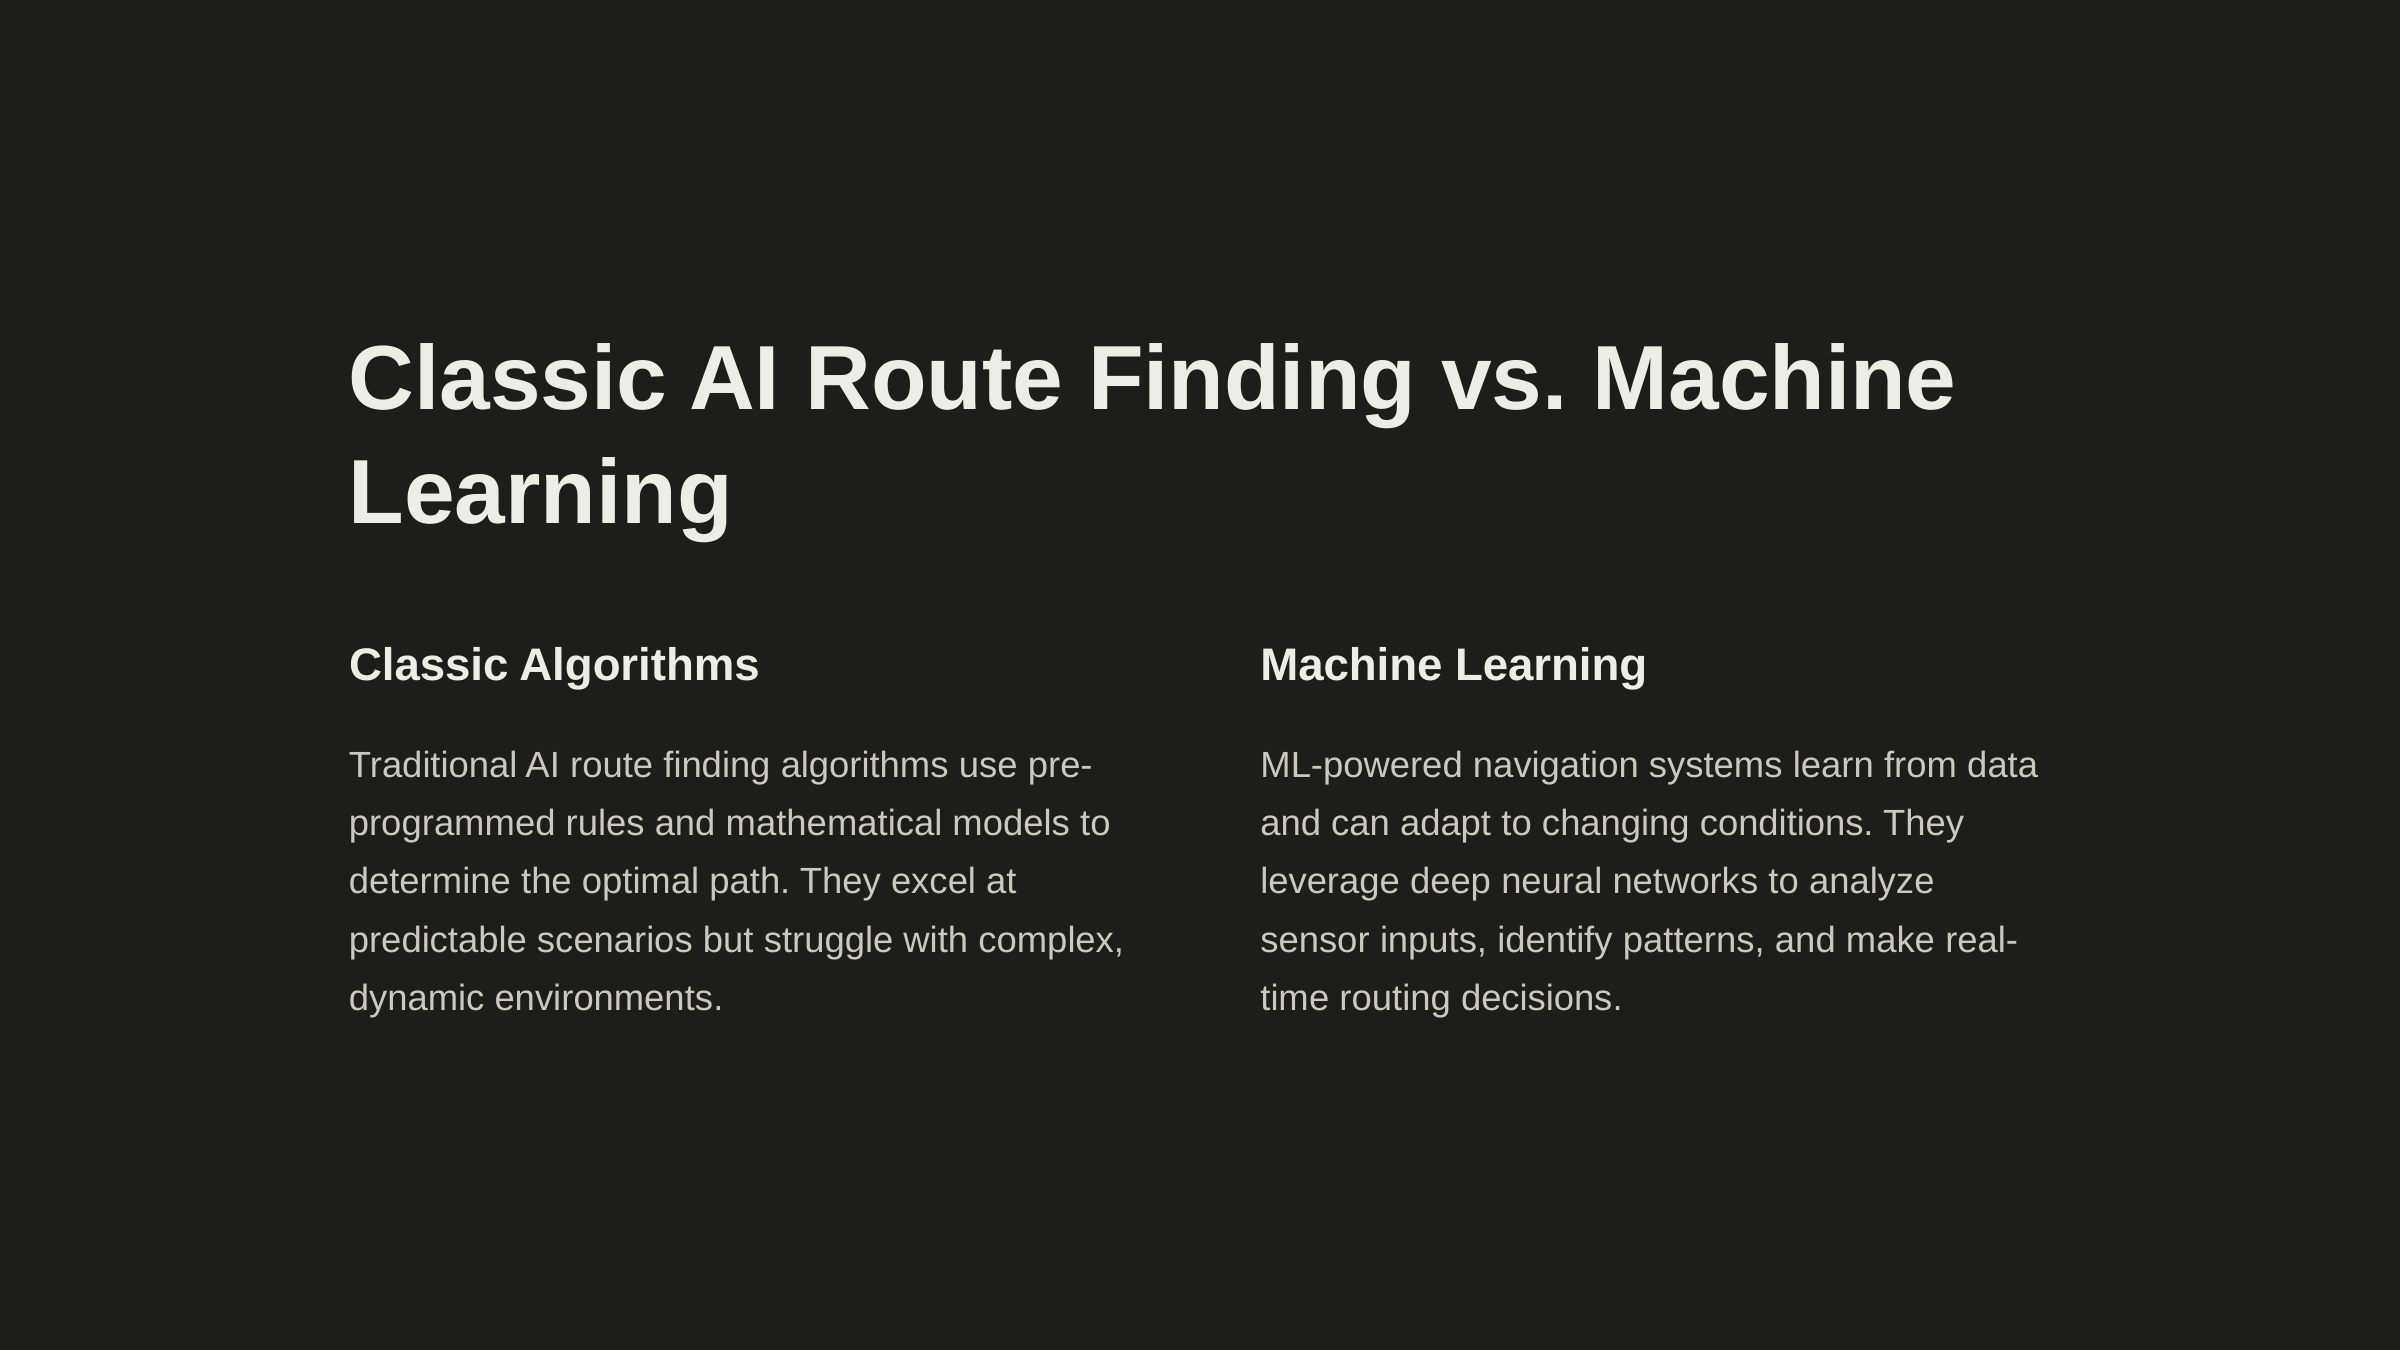

Classic AI Route Finding vs. Machine Learning
Classic Algorithms
Machine Learning
Traditional AI route finding algorithms use pre-programmed rules and mathematical models to determine the optimal path. They excel at predictable scenarios but struggle with complex, dynamic environments.
ML-powered navigation systems learn from data and can adapt to changing conditions. They leverage deep neural networks to analyze sensor inputs, identify patterns, and make real-time routing decisions.